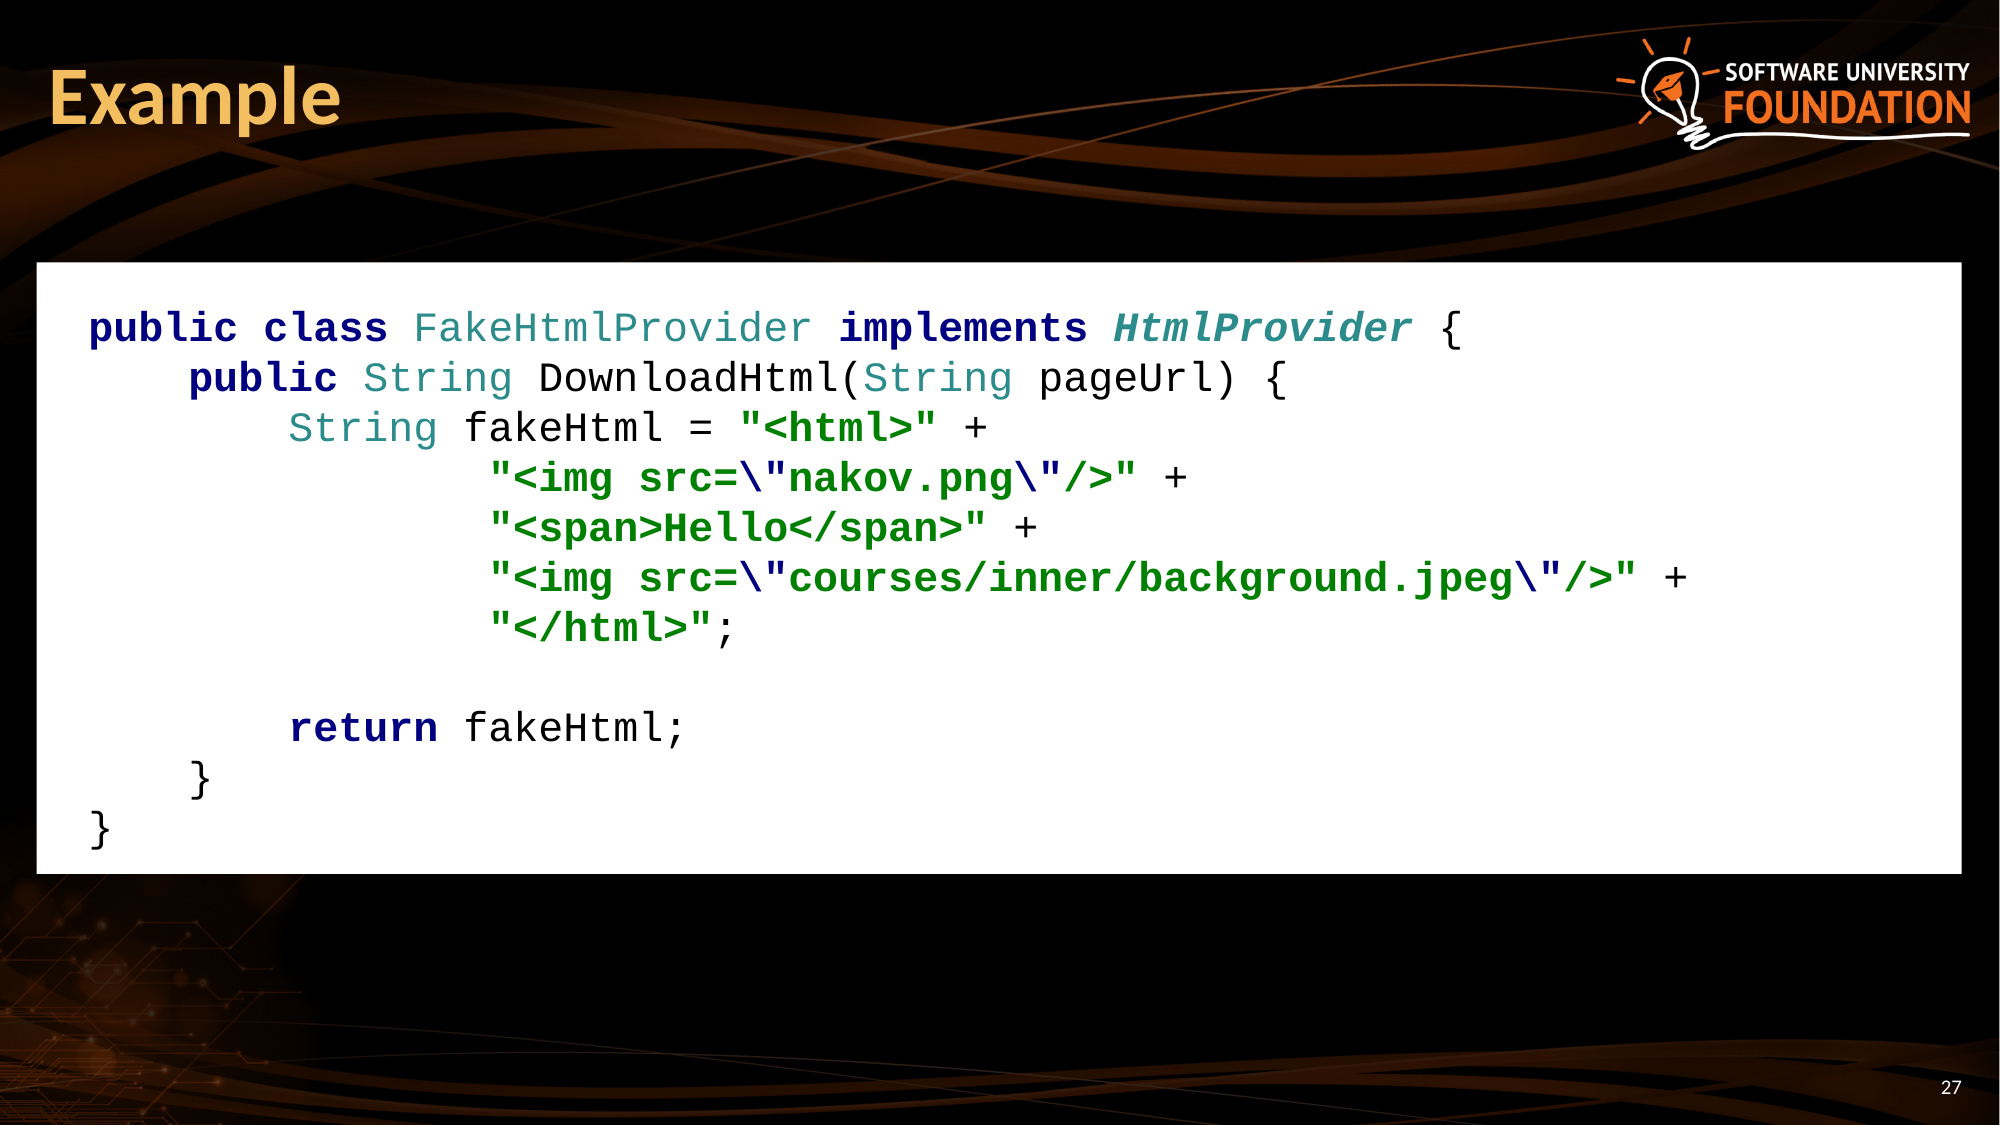

# Example

public class FakeHtmlProvider implements HtmlProvider {
    public String DownloadHtml(String pageUrl) {
        String fakeHtml = "<html>" +
                "<img src=\"nakov.png\"/>" +
                "<span>Hello</span>" +
                "<img src=\"courses/inner/background.jpeg\"/>" +
                "</html>";
        return fakeHtml;
    }
}

27